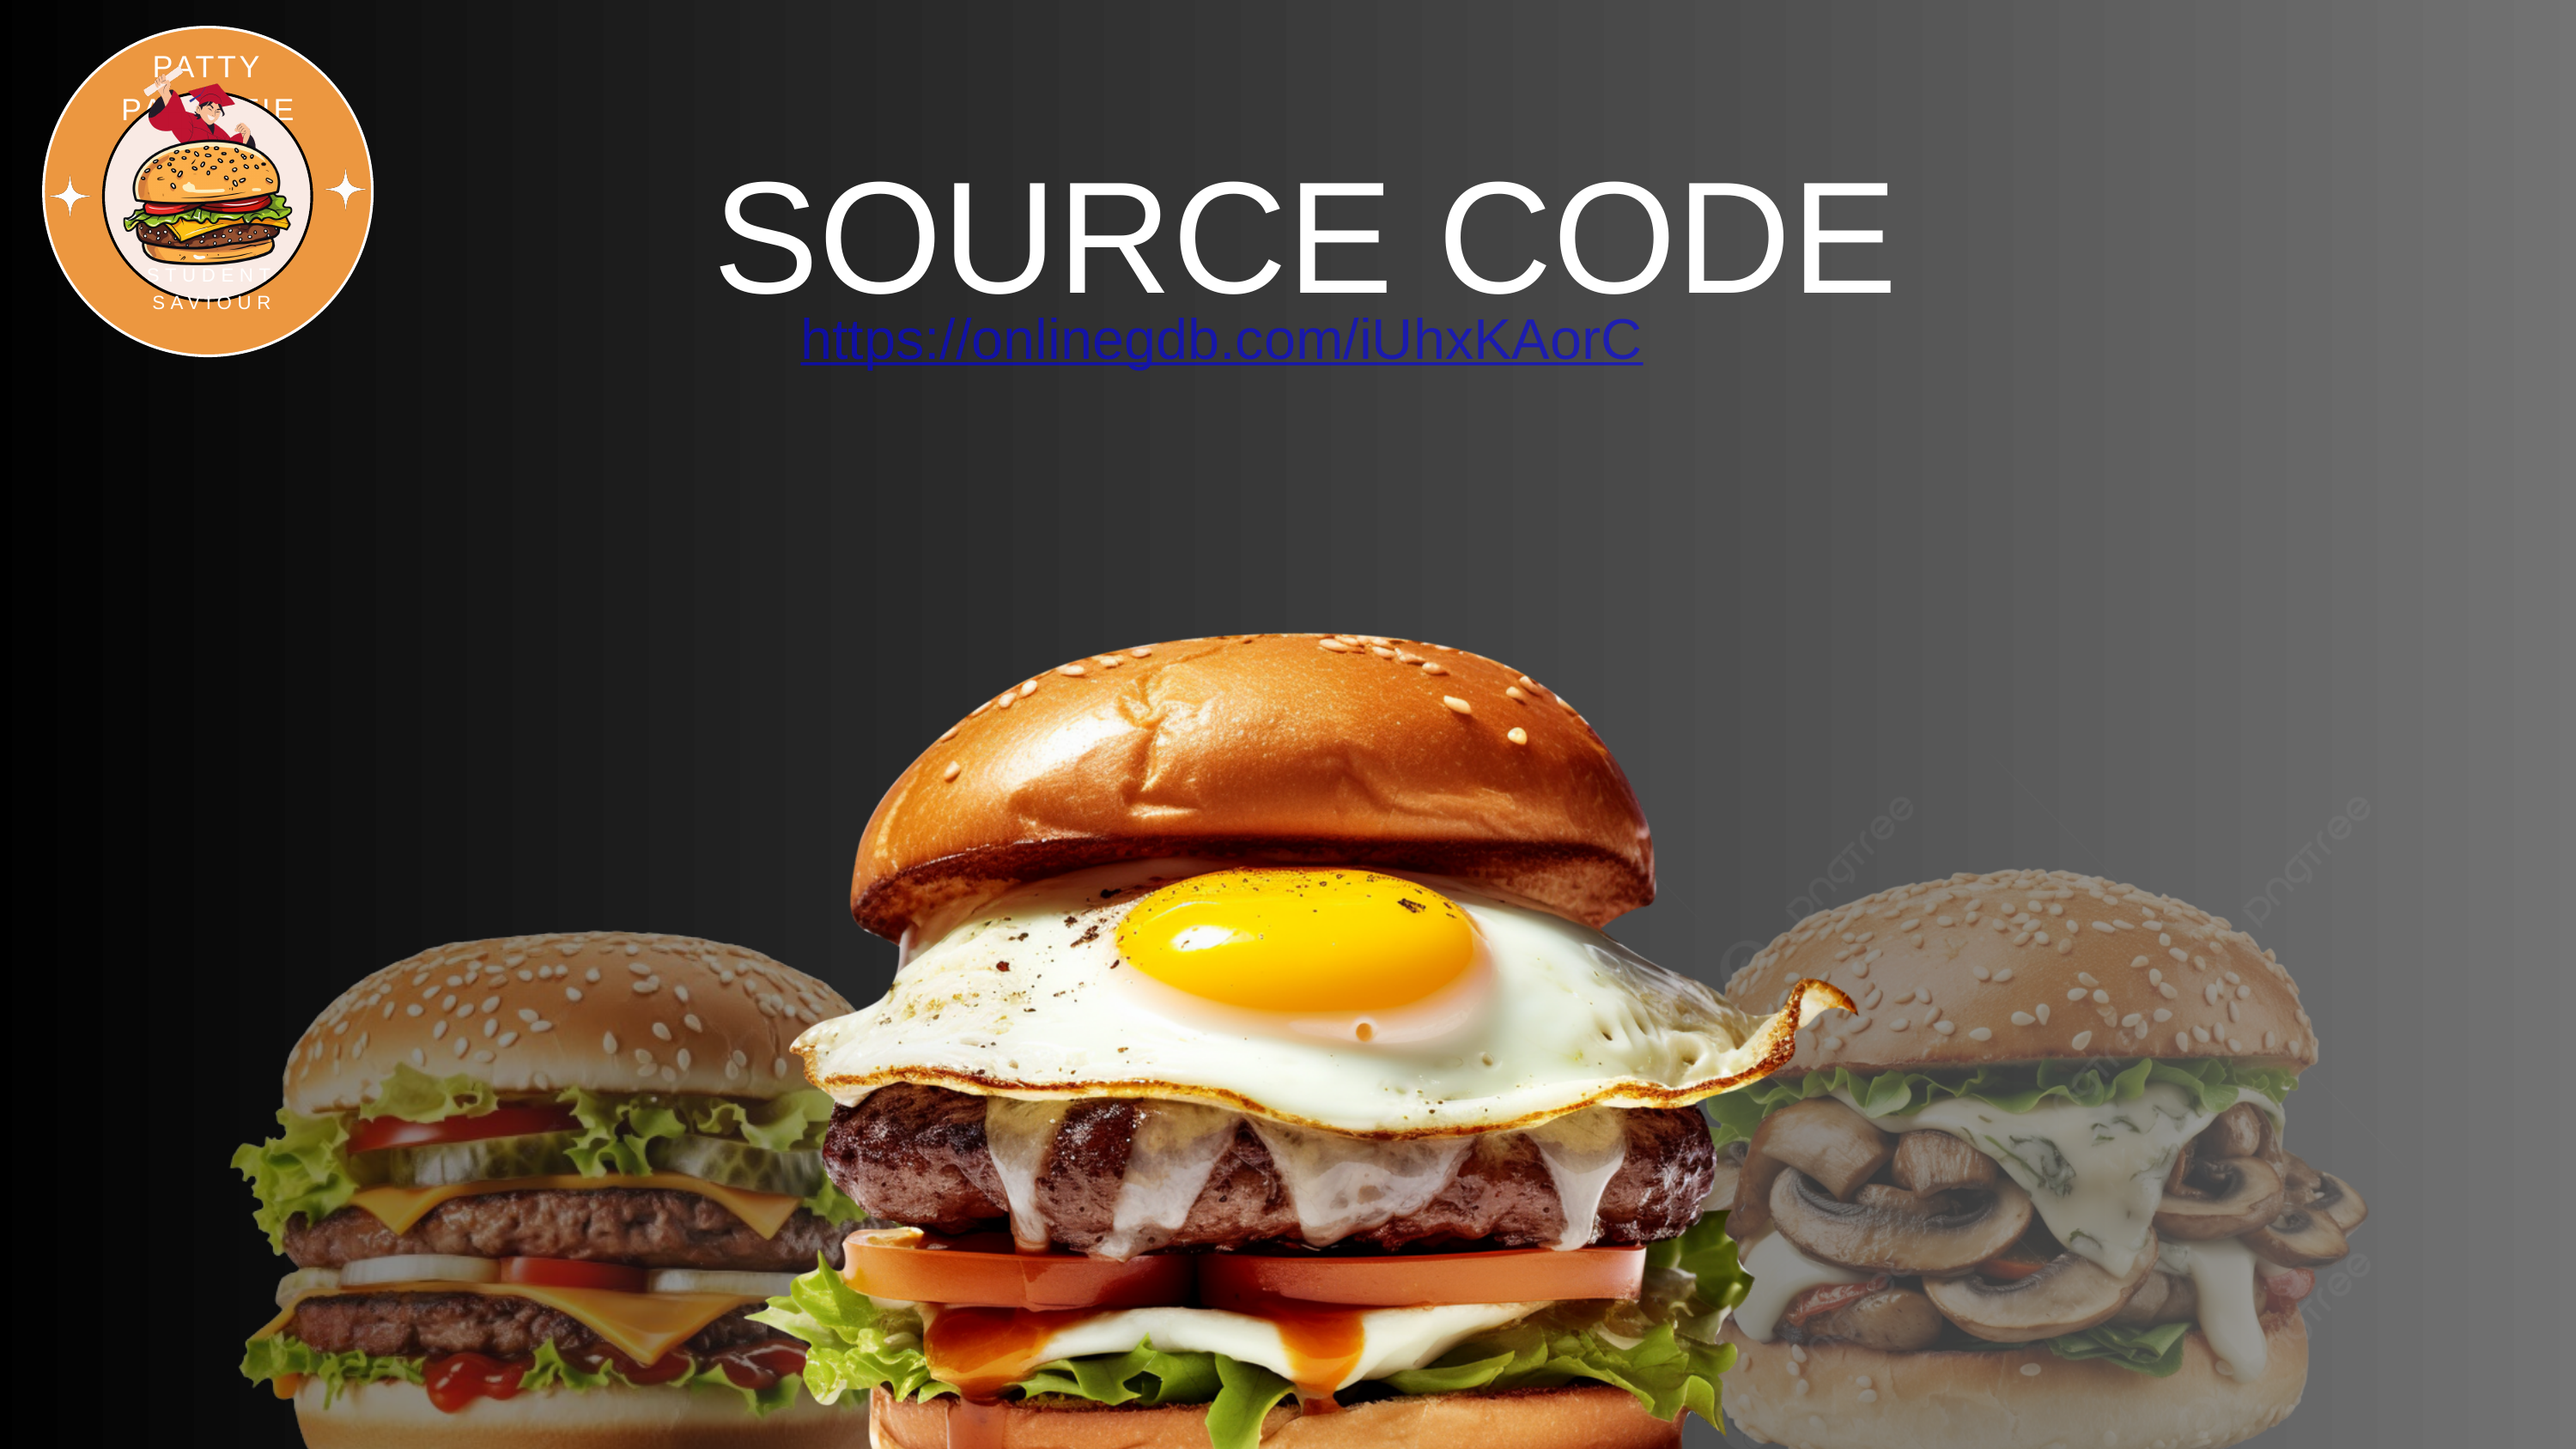

PATTY PATOOTIE

SOURCE CODE

STUDENT SAVIOUR
https://onlinegdb.com/iUhxKAorC